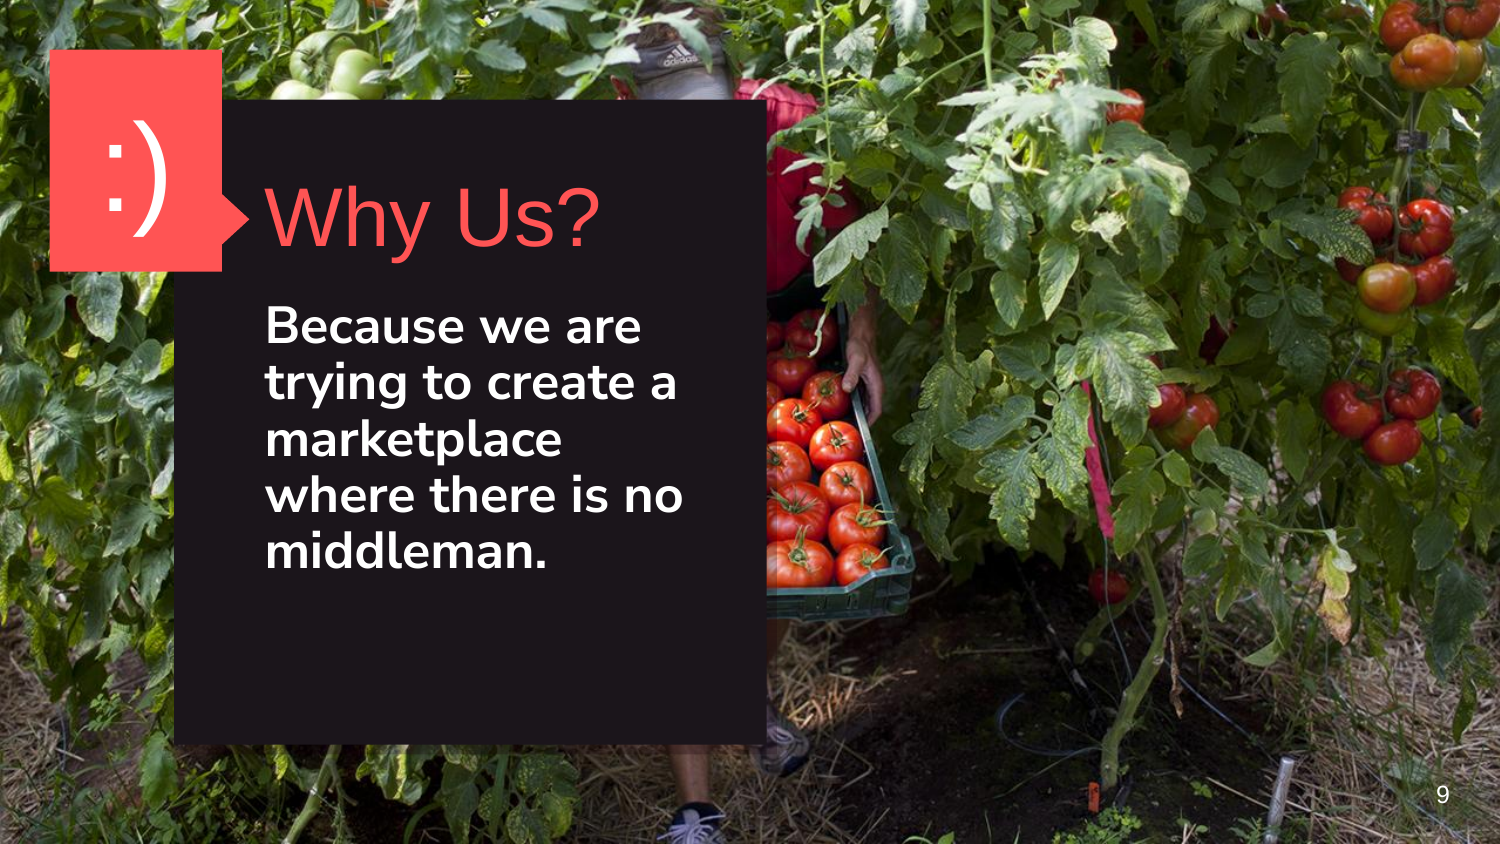

:)
# Why Us?
Because we are trying to create a marketplace where there is no middleman.

9